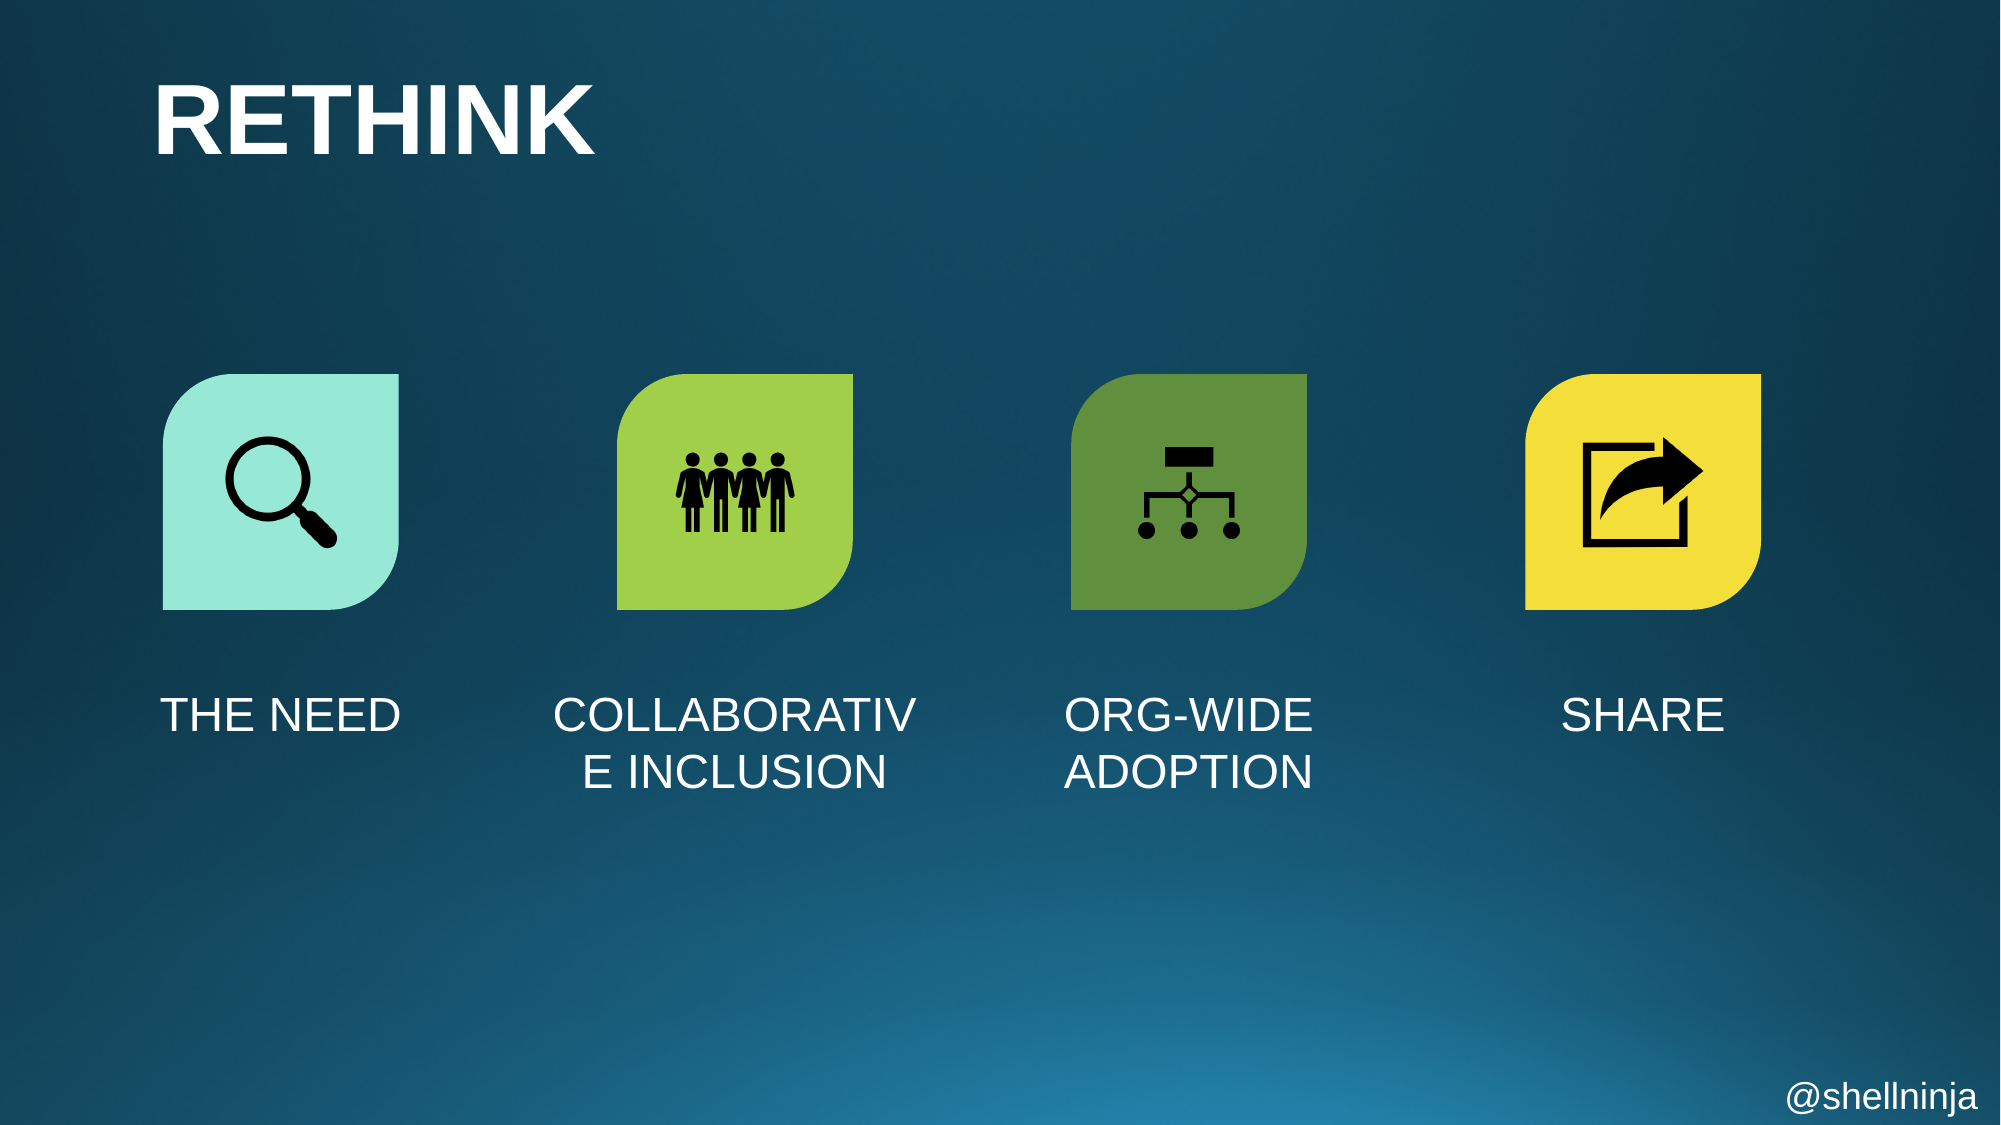

# RETHINK
the need
Collaborative Inclusion
Org-Wide adoption
Share
@shellninja